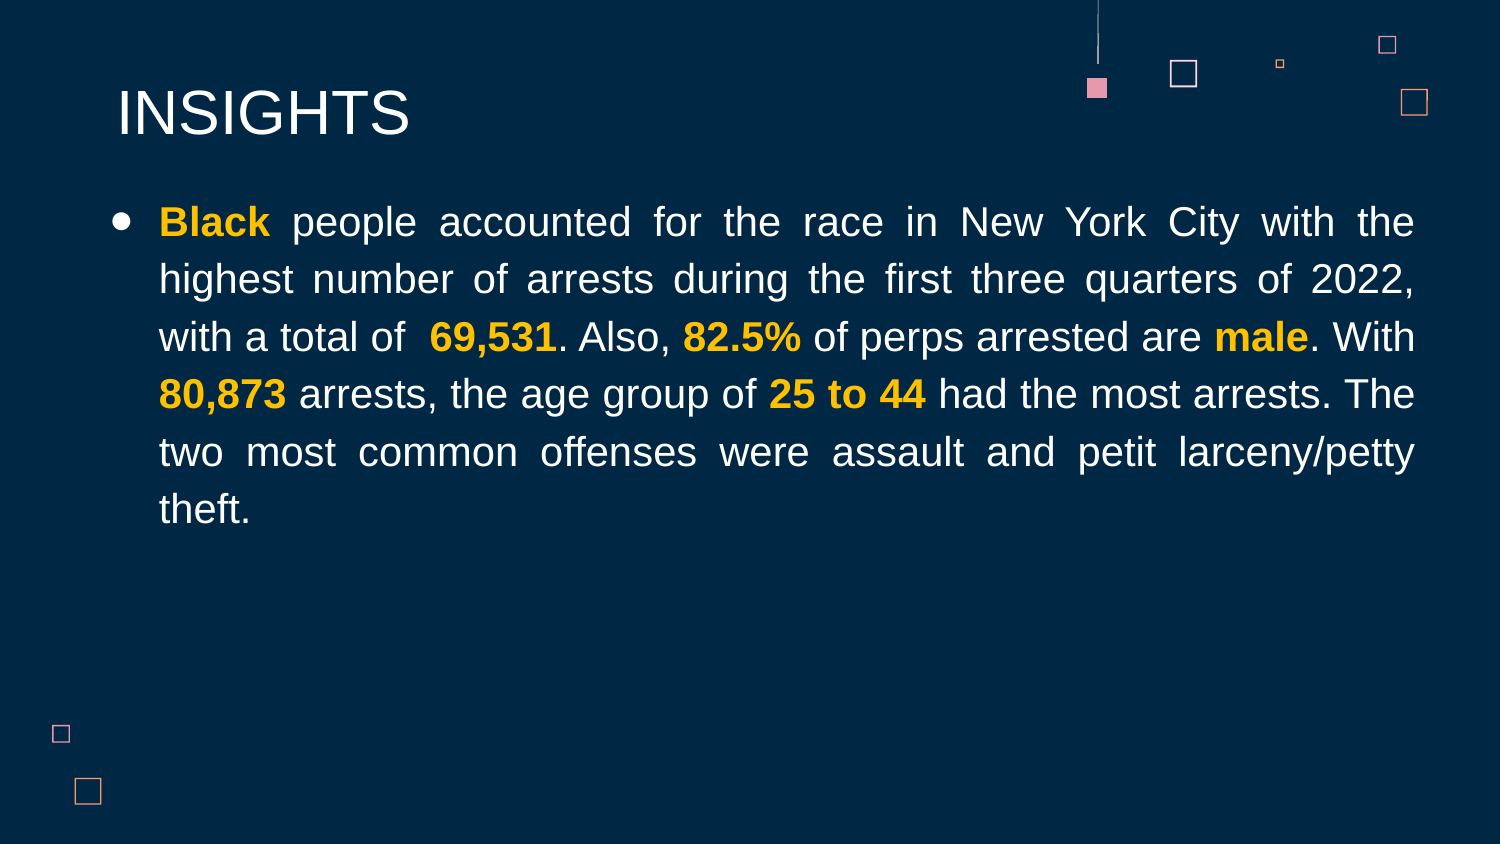

# INSIGHTS
Black people accounted for the race in New York City with the highest number of arrests during the first three quarters of 2022, with a total of  69,531. Also, 82.5% of perps arrested are male. With 80,873 arrests, the age group of 25 to 44 had the most arrests. The two most common offenses were assault and petit larceny/petty theft.